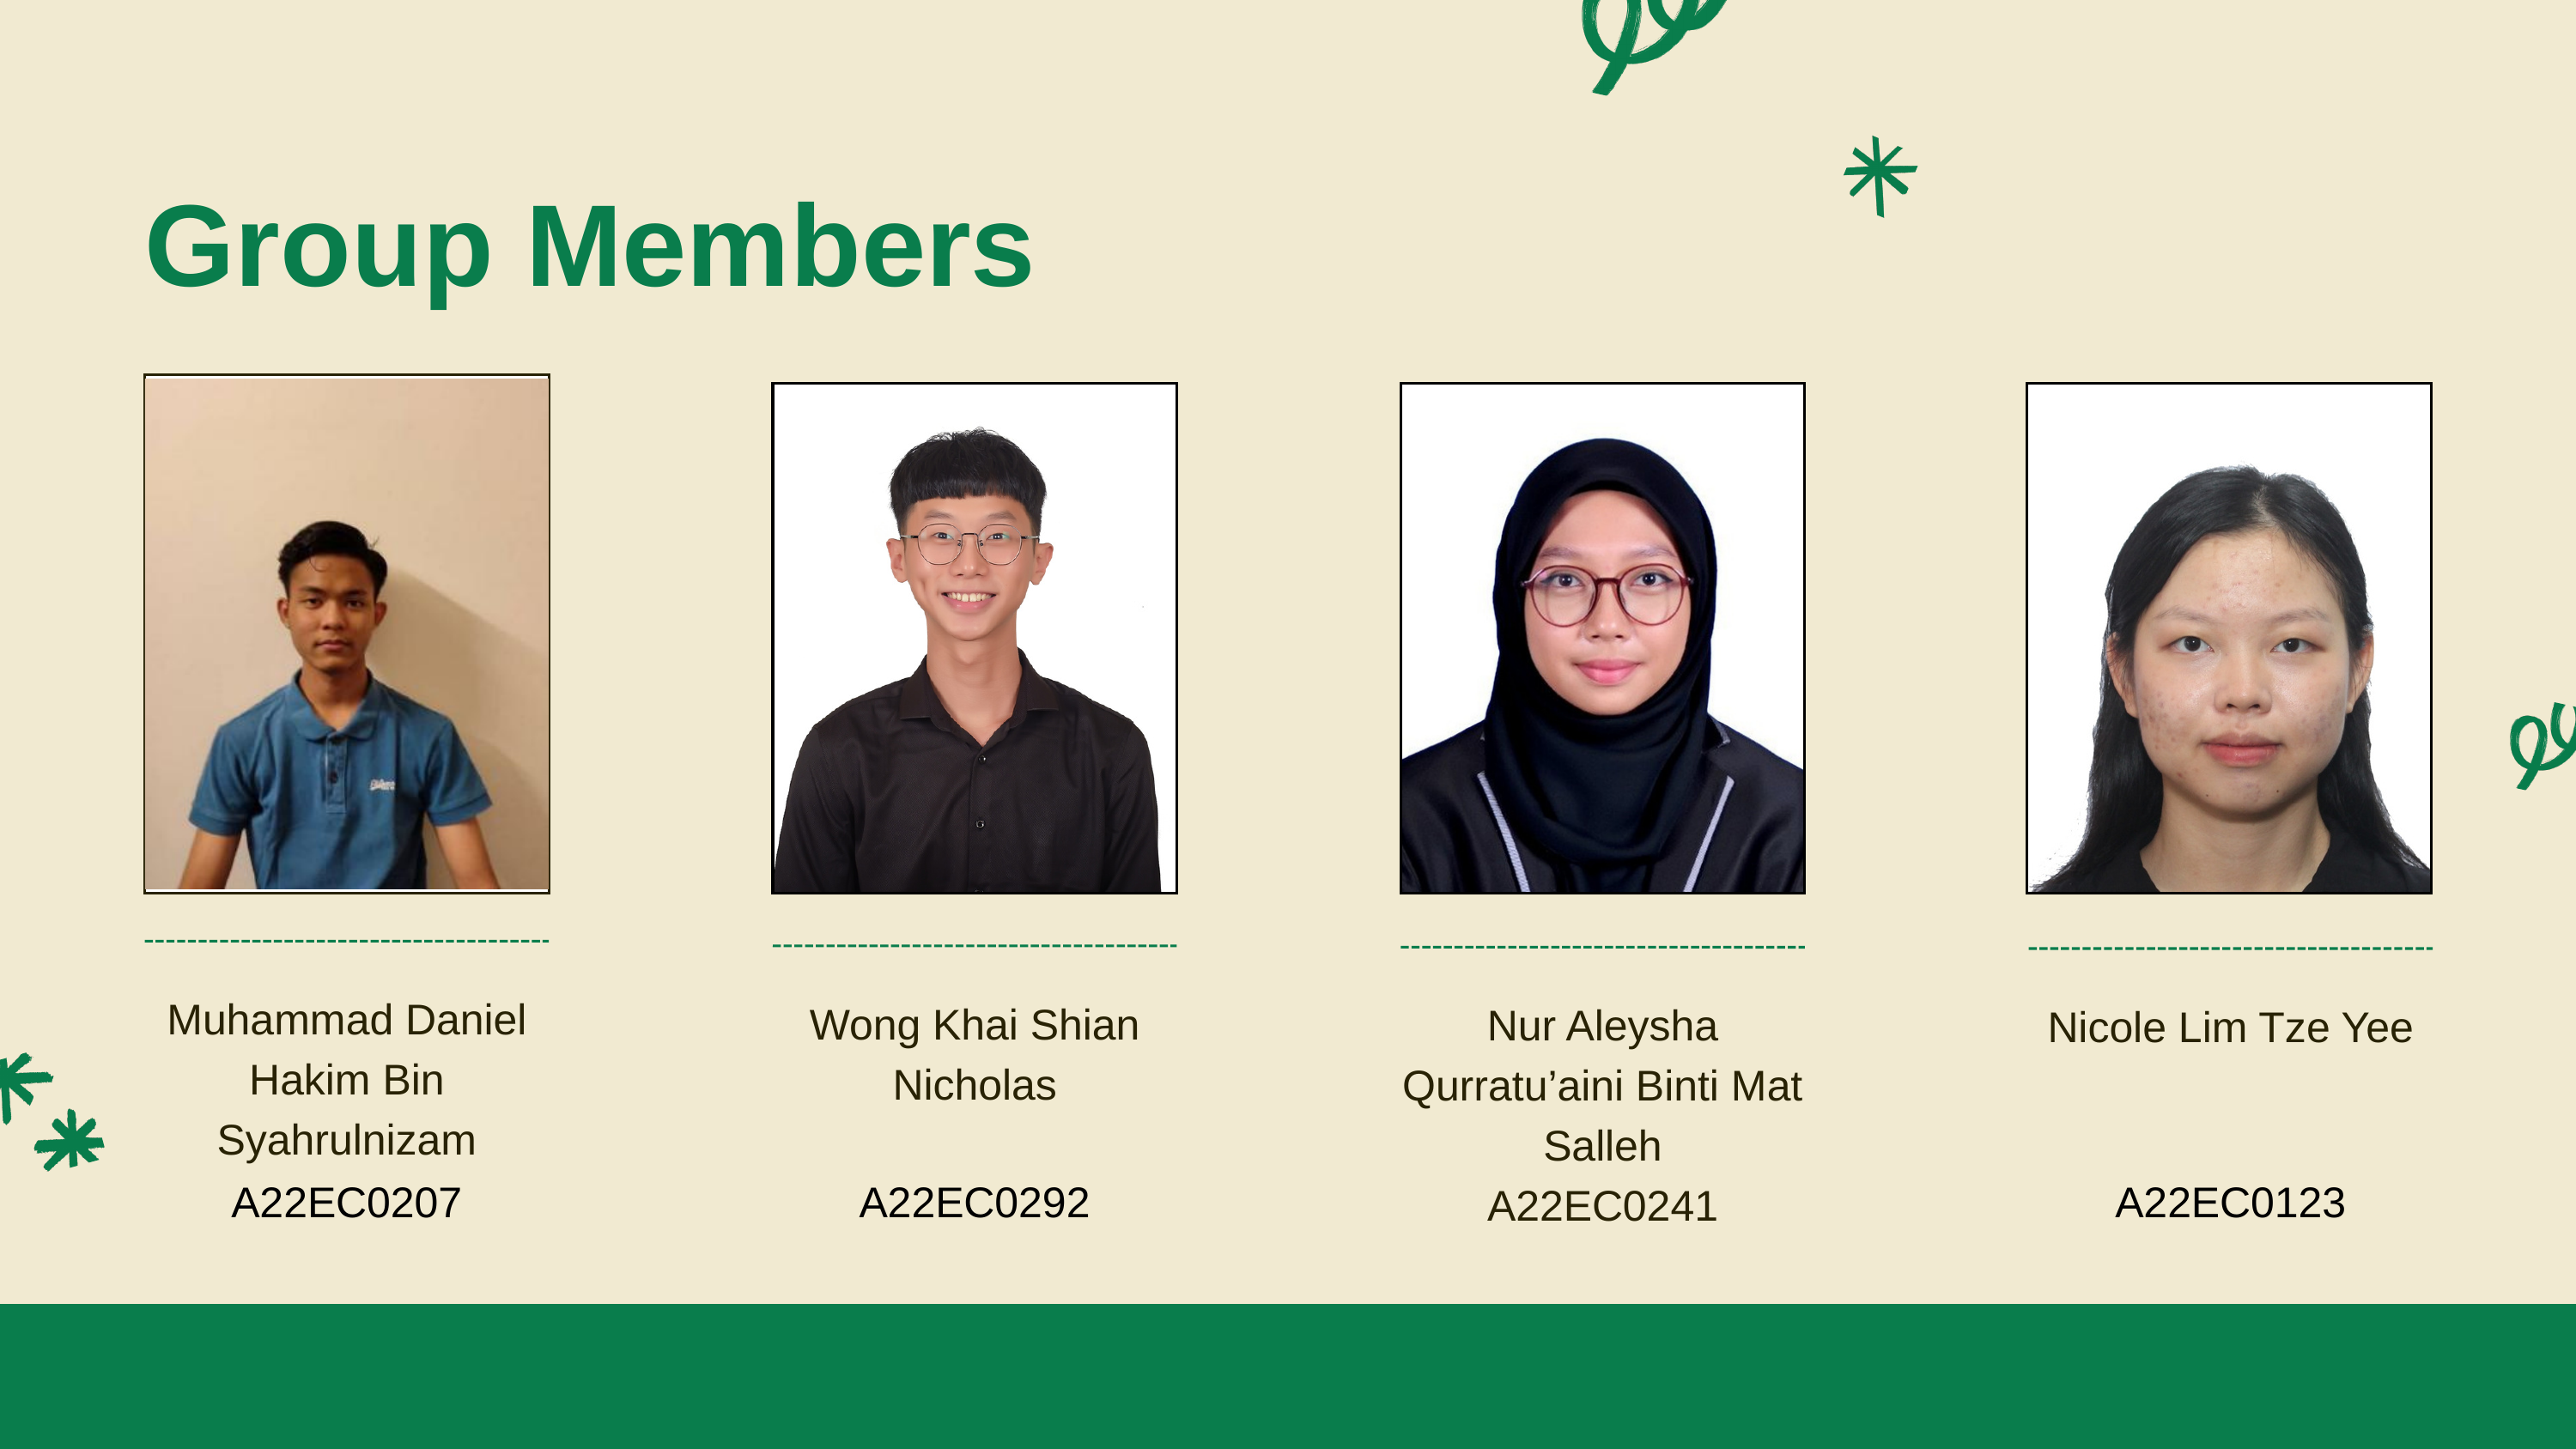

Group Members

Muhammad Daniel Hakim Bin Syahrulnizam
Wong Khai Shian Nicholas
Nur Aleysha Qurratu’aini Binti Mat Salleh
A22EC0241
Nicole Lim Tze Yee

A22EC0207
A22EC0292
A22EC0123